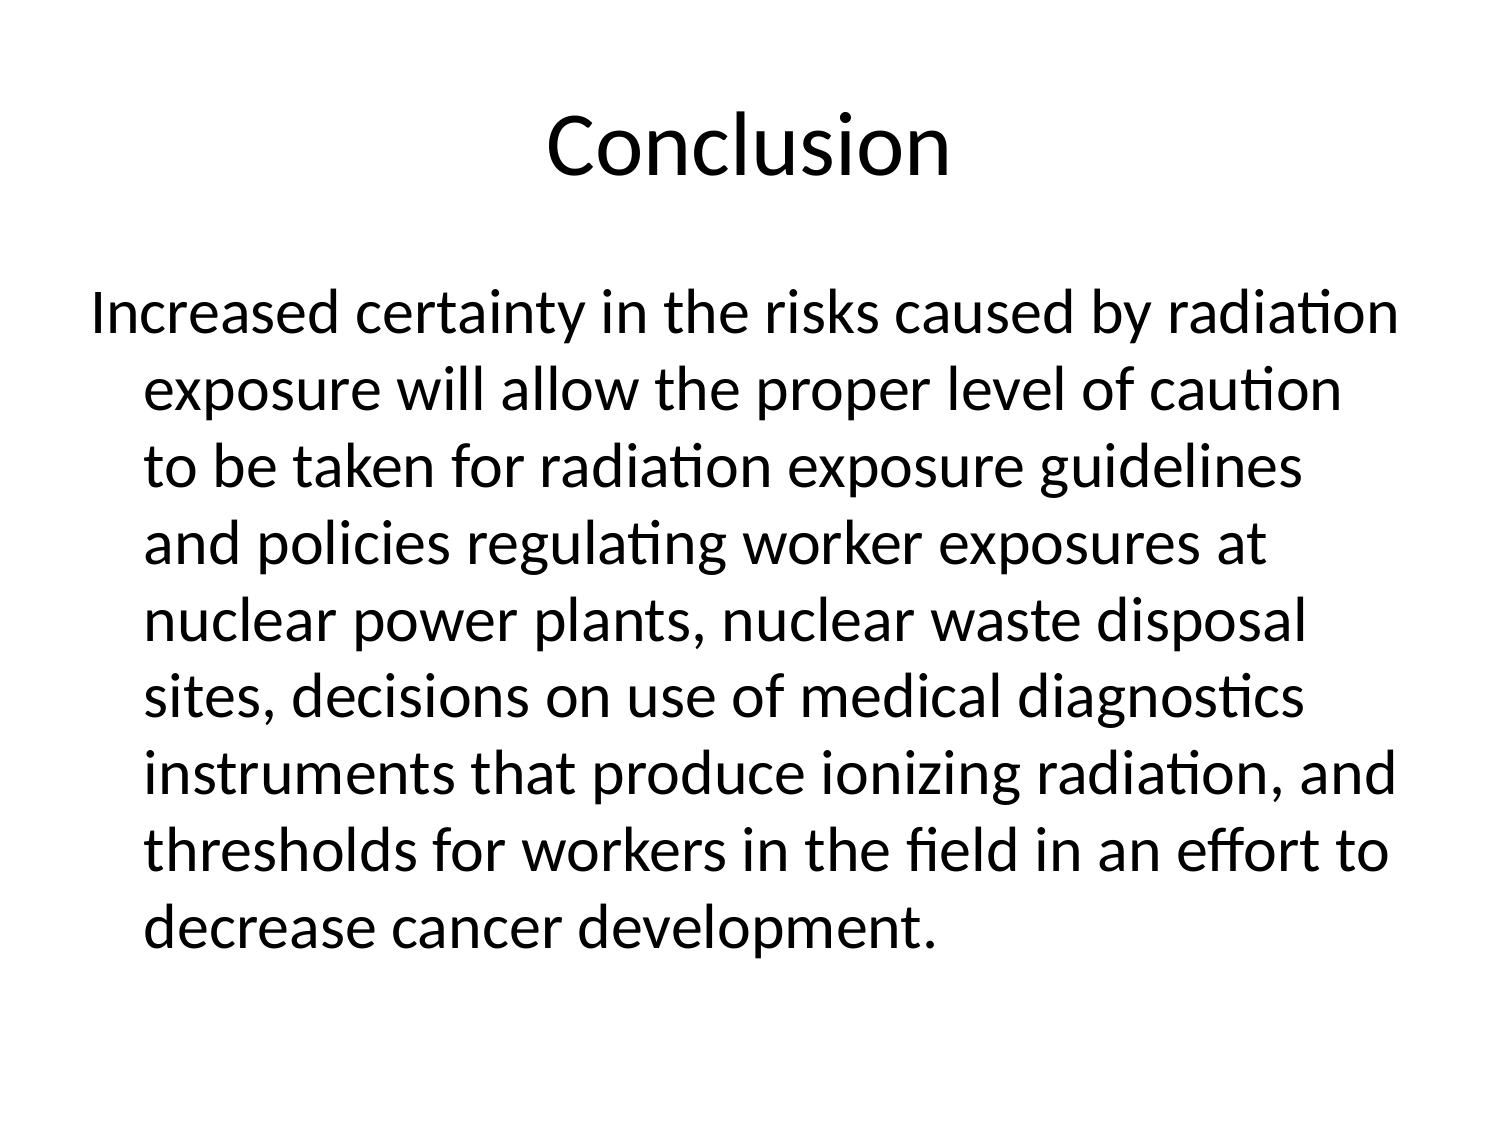

# Conclusion
Increased certainty in the risks caused by radiation exposure will allow the proper level of caution to be taken for radiation exposure guidelines and policies regulating worker exposures at nuclear power plants, nuclear waste disposal sites, decisions on use of medical diagnostics instruments that produce ionizing radiation, and thresholds for workers in the field in an effort to decrease cancer development.